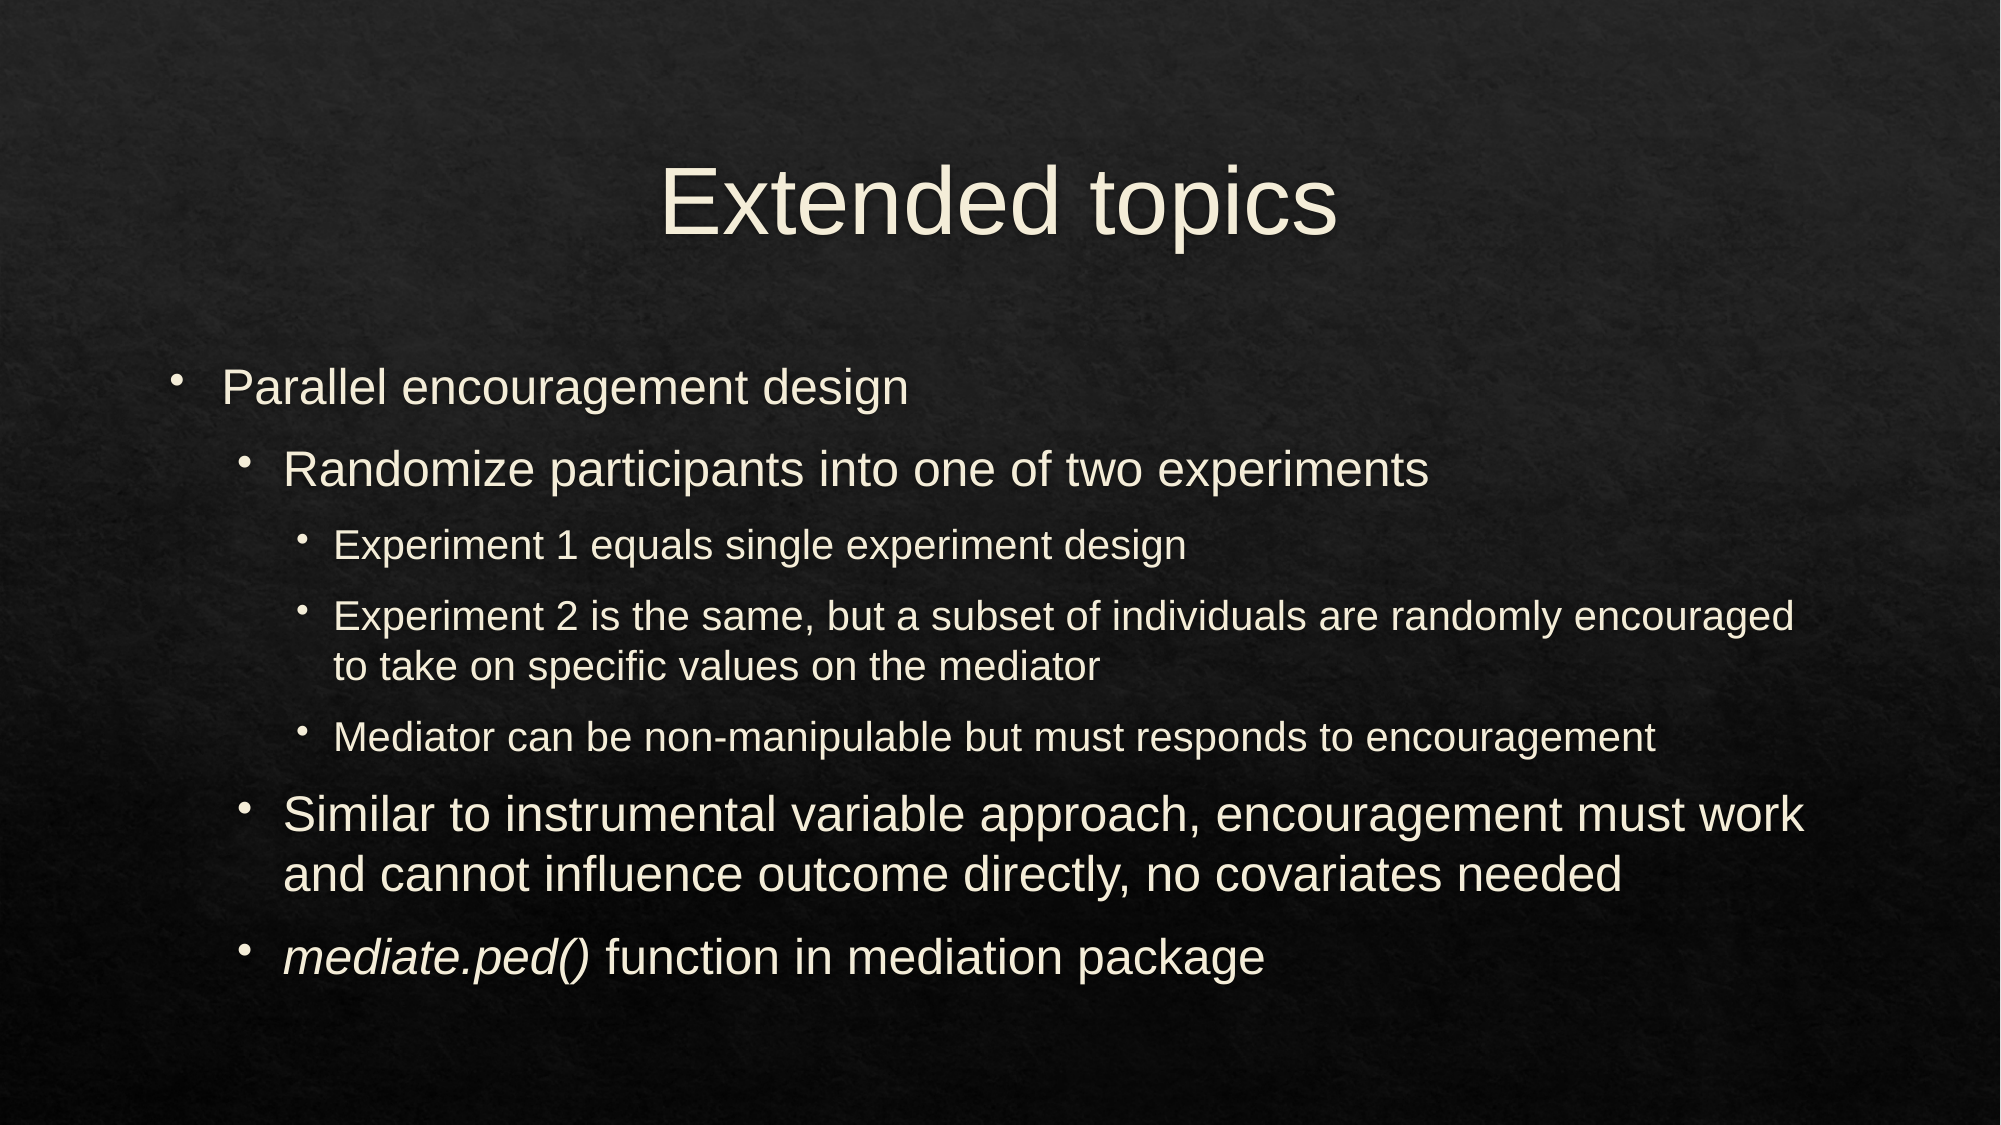

# Extended topics
Parallel encouragement design
Randomize participants into one of two experiments
Experiment 1 equals single experiment design
Experiment 2 is the same, but a subset of individuals are randomly encouraged to take on specific values on the mediator
Mediator can be non-manipulable but must responds to encouragement
Similar to instrumental variable approach, encouragement must work and cannot influence outcome directly, no covariates needed
mediate.ped() function in mediation package